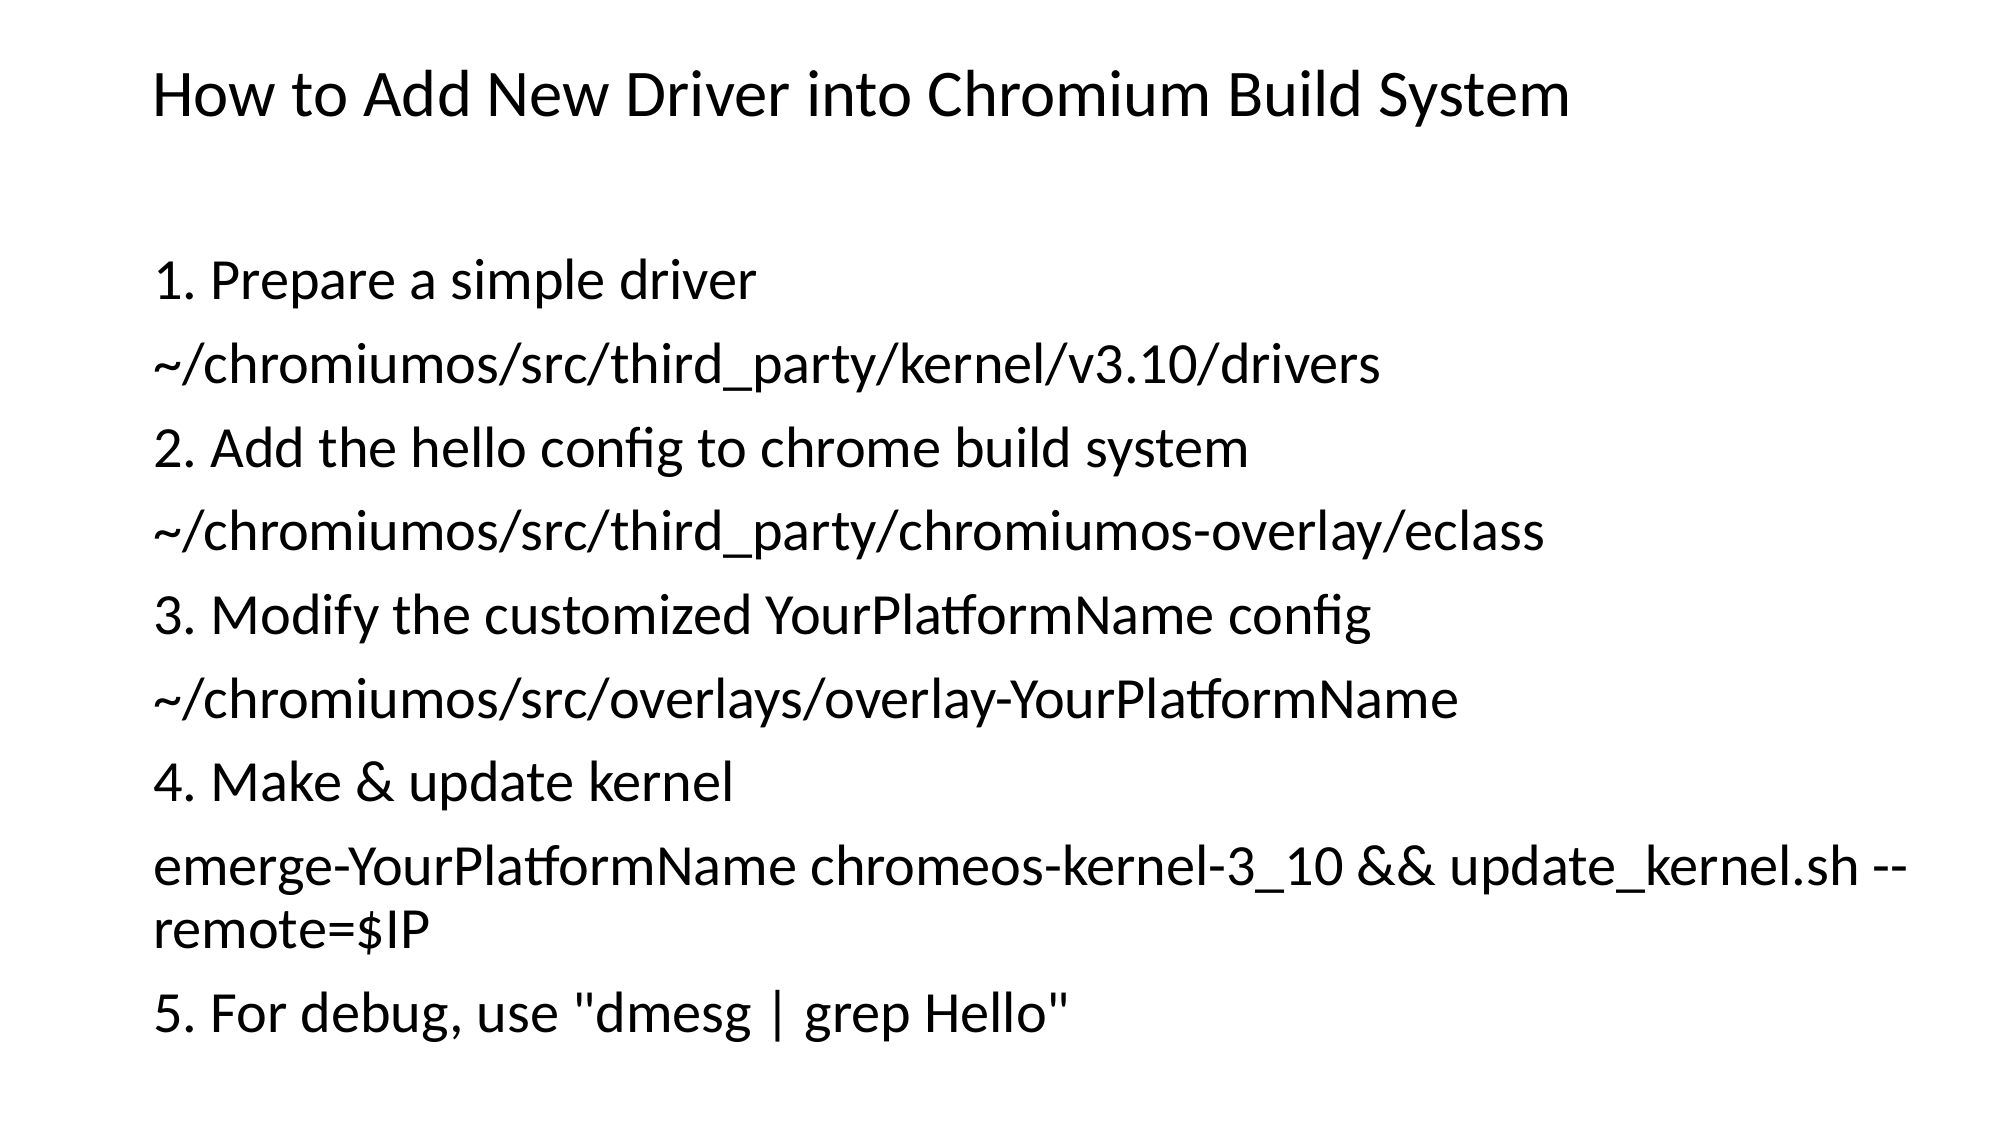

# How to Add New Driver into Chromium Build System
1. Prepare a simple driver
~/chromiumos/src/third_party/kernel/v3.10/drivers
2. Add the hello config to chrome build system
~/chromiumos/src/third_party/chromiumos-overlay/eclass
3. Modify the customized YourPlatformName config
~/chromiumos/src/overlays/overlay-YourPlatformName
4. Make & update kernel
emerge-YourPlatformName chromeos-kernel-3_10 && update_kernel.sh --remote=$IP
5. For debug, use "dmesg | grep Hello"